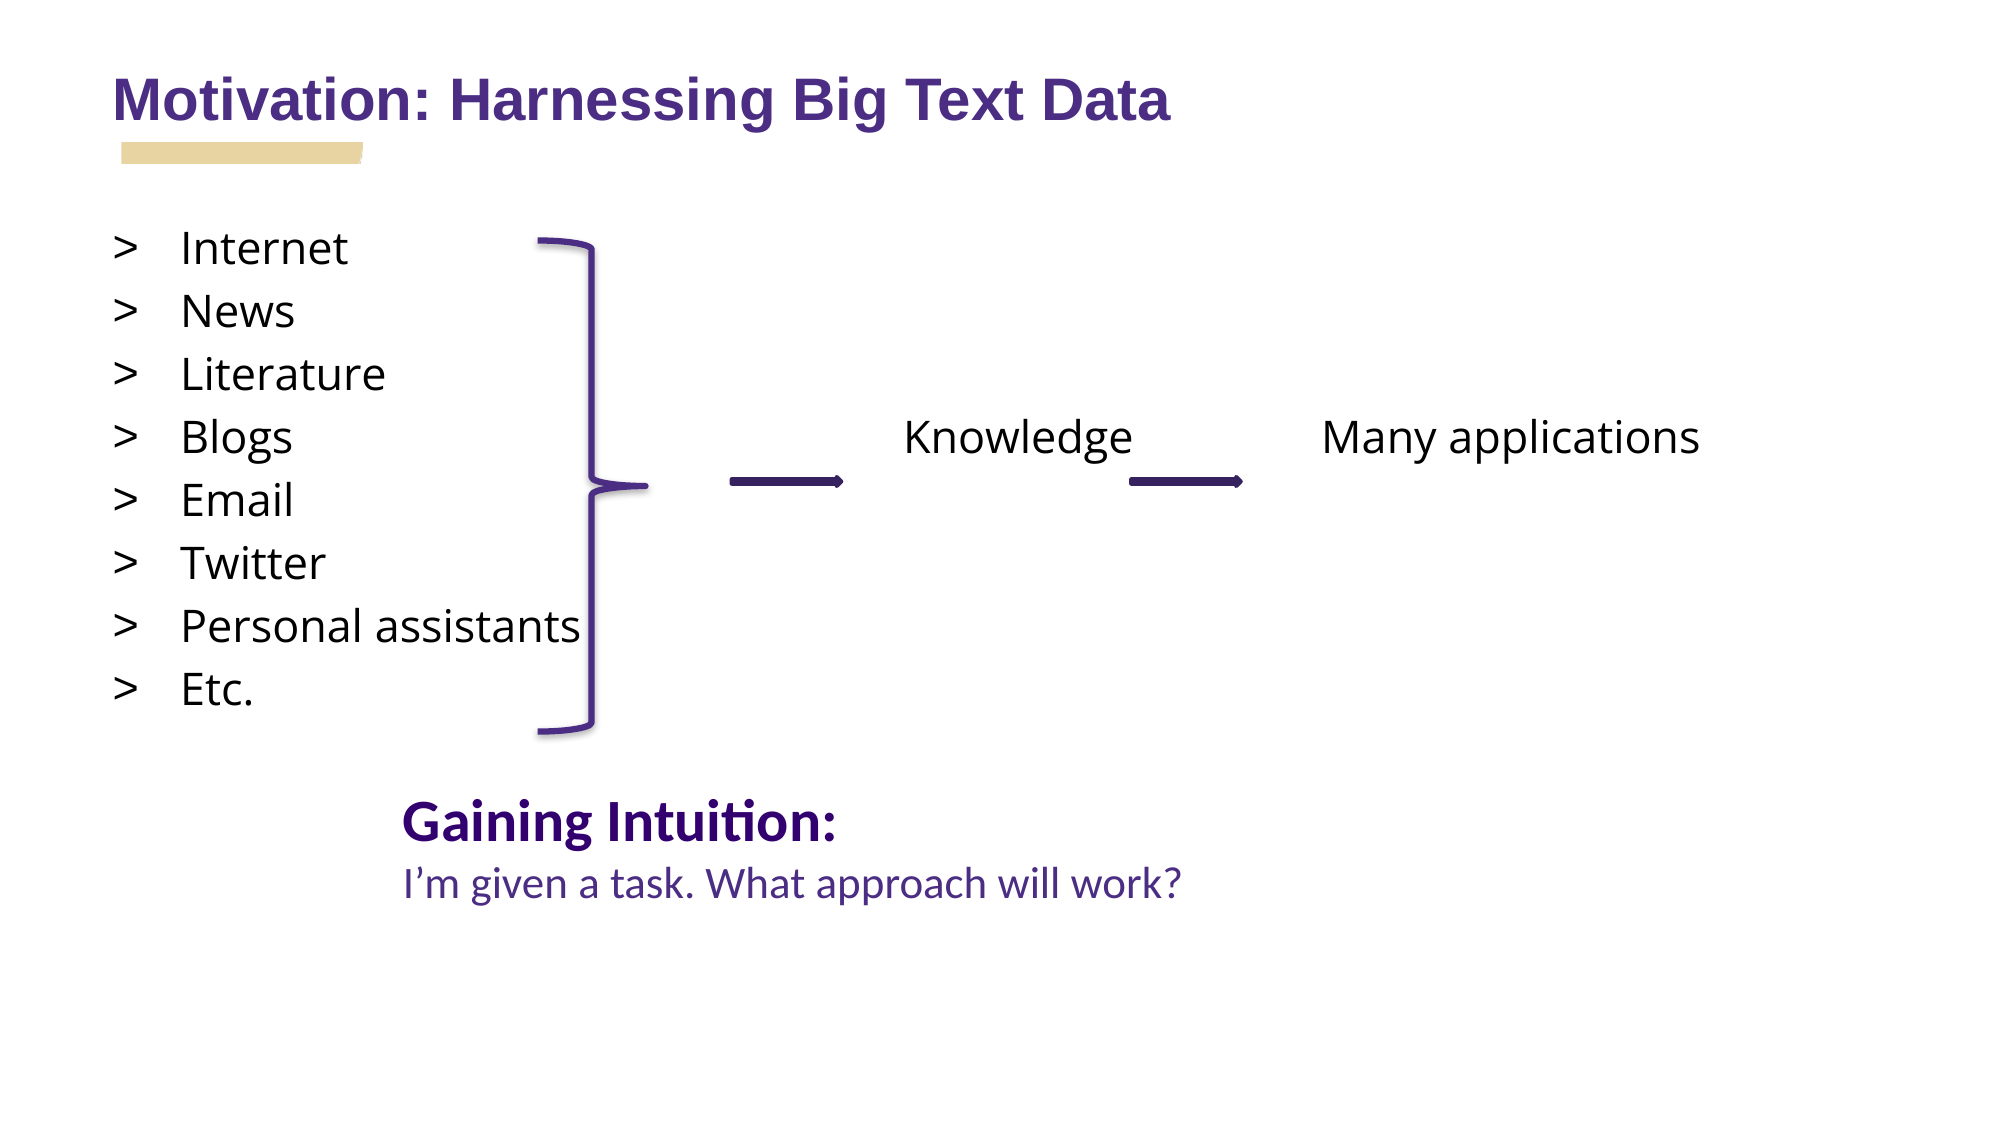

# Motivation: Harnessing Big Text Data
Internet
News
Literature
Blogs                                                    Knowledge                Many applications
Email
Twitter
Personal assistants
Etc.

Gaining Intuition:
I’m given a task. What approach will work?